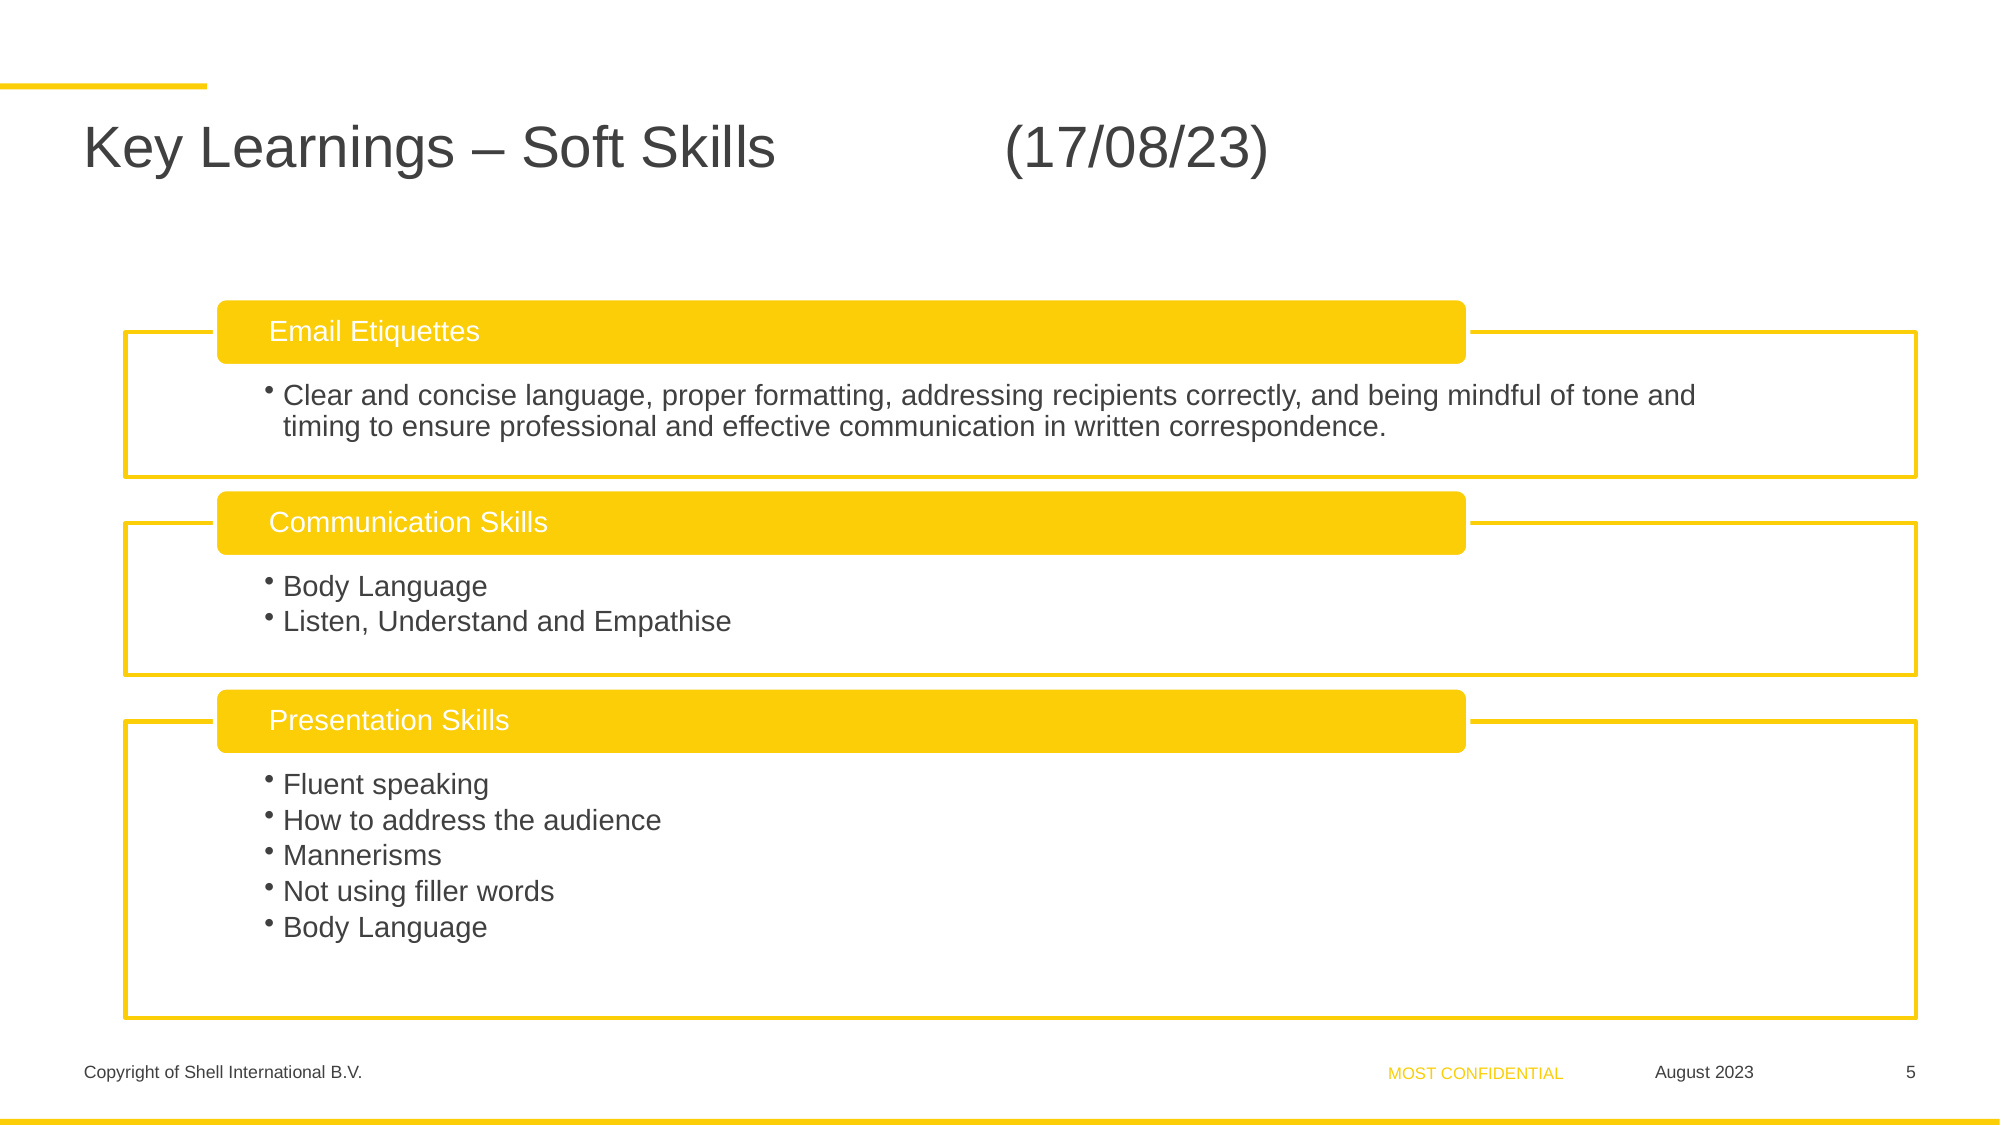

Key Learnings – Soft Skills              (17/08/23)
Clear and concise language, proper formatting, addressing recipients correctly, and being mindful of tone and timing to ensure professional and effective communication in written correspondence.
Email Etiquettes
Body Language
Listen, Understand and Empathise
Communication Skills
Fluent speaking
How to address the audience
Mannerisms
Not using filler words
Body Language
Presentation Skills

5
August 2023